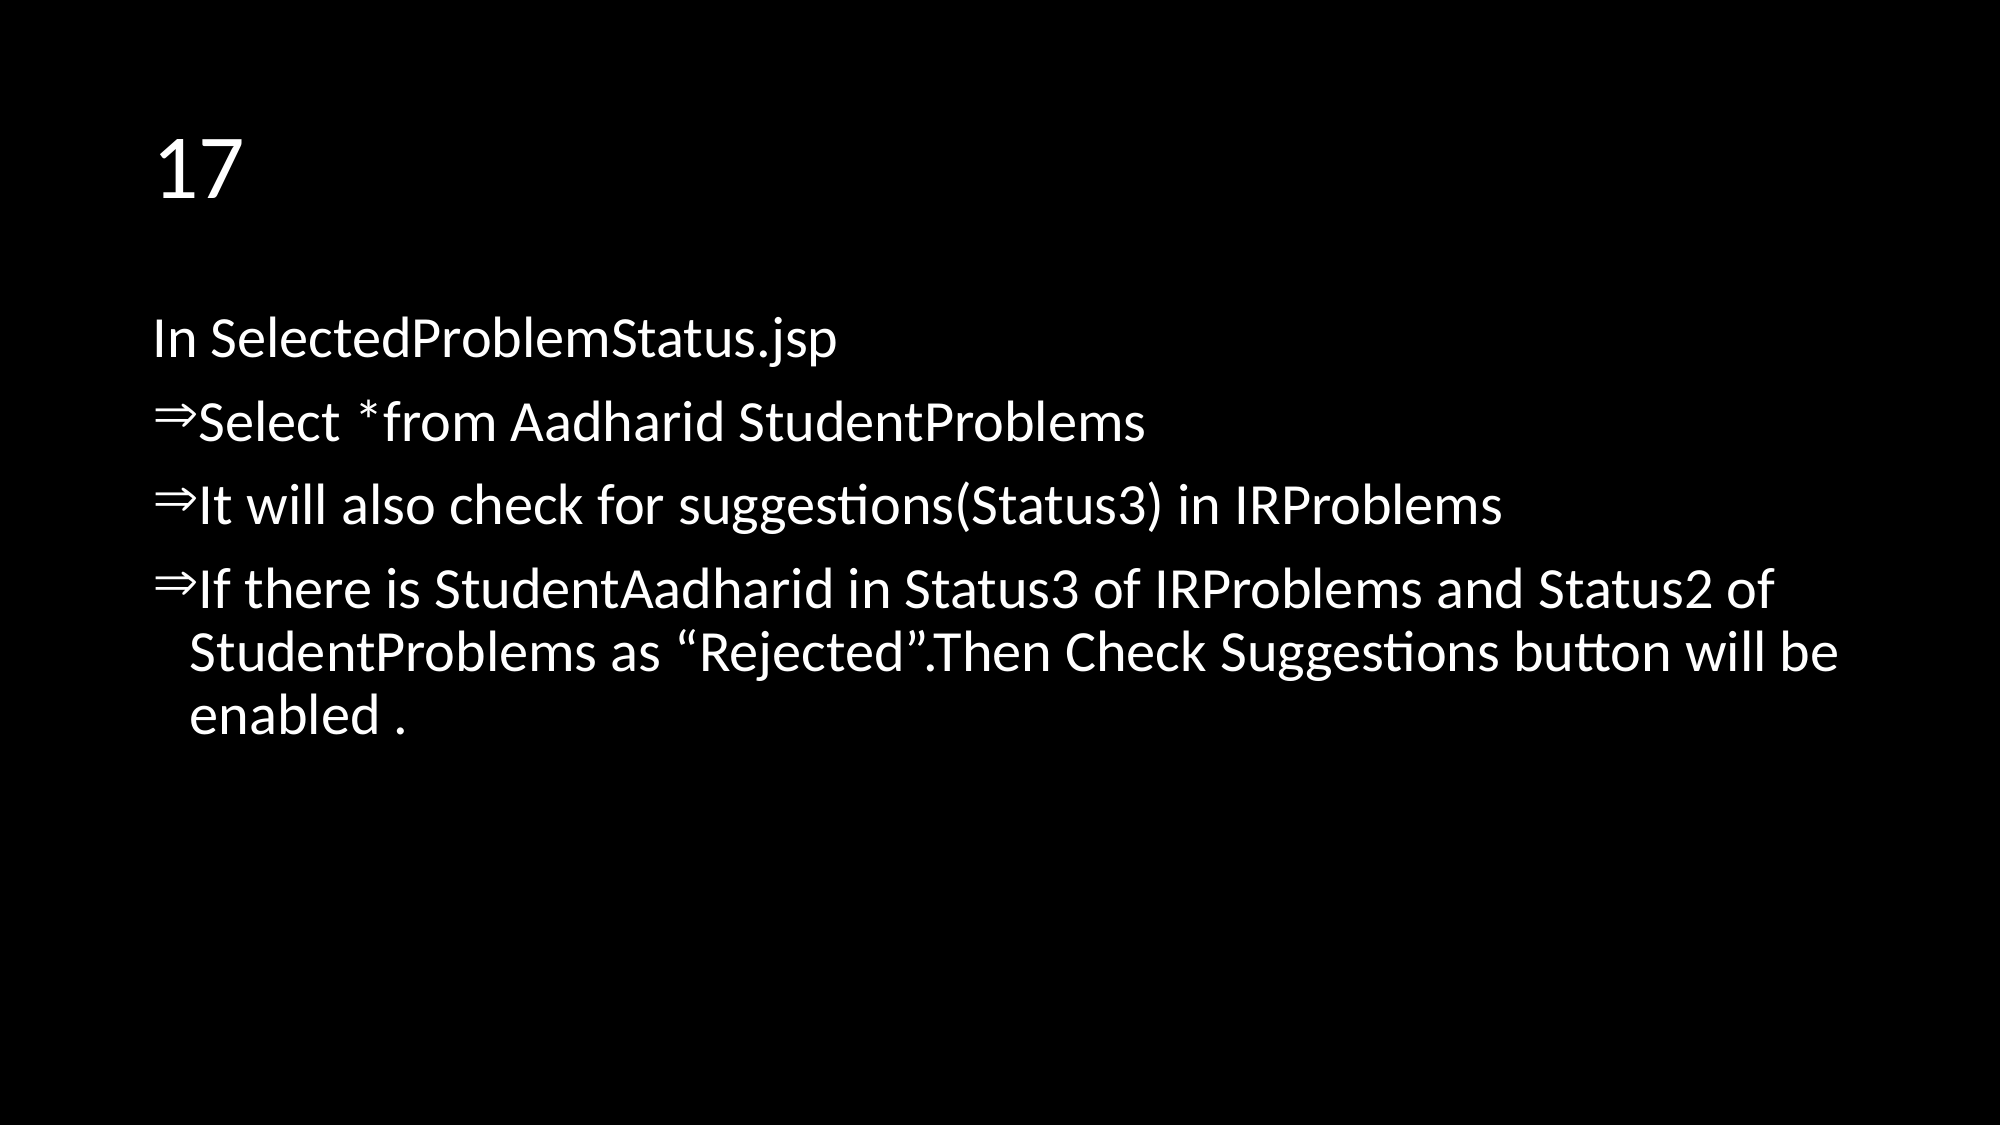

# 17
In SelectedProblemStatus.jsp
Select *from Aadharid StudentProblems
It will also check for suggestions(Status3) in IRProblems
If there is StudentAadharid in Status3 of IRProblems and Status2 of StudentProblems as “Rejected”.Then Check Suggestions button will be enabled .